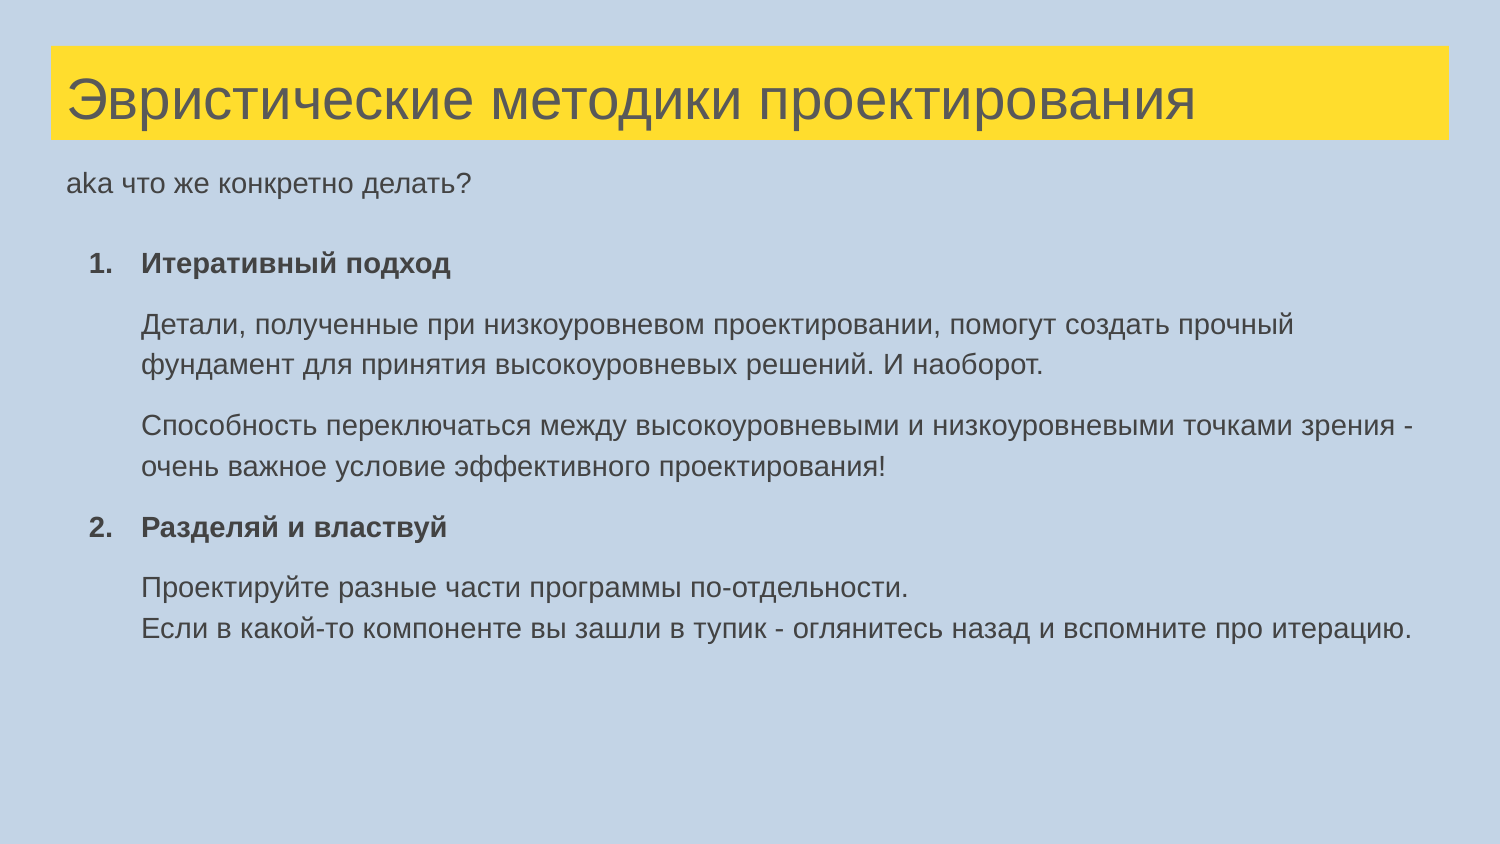

# Эвристические методики проектирования
aka что же конкретно делать?

Итеративный подход
Детали, полученные при низкоуровневом проектировании, помогут создать прочный фундамент для принятия высокоуровневых решений. И наоборот.
Способность переключаться между высокоуровневыми и низкоуровневыми точками зрения - очень важное условие эффективного проектирования!
Разделяй и властвуй
Проектируйте разные части программы по-отдельности.
Если в какой-то компоненте вы зашли в тупик - оглянитесь назад и вспомните про итерацию.